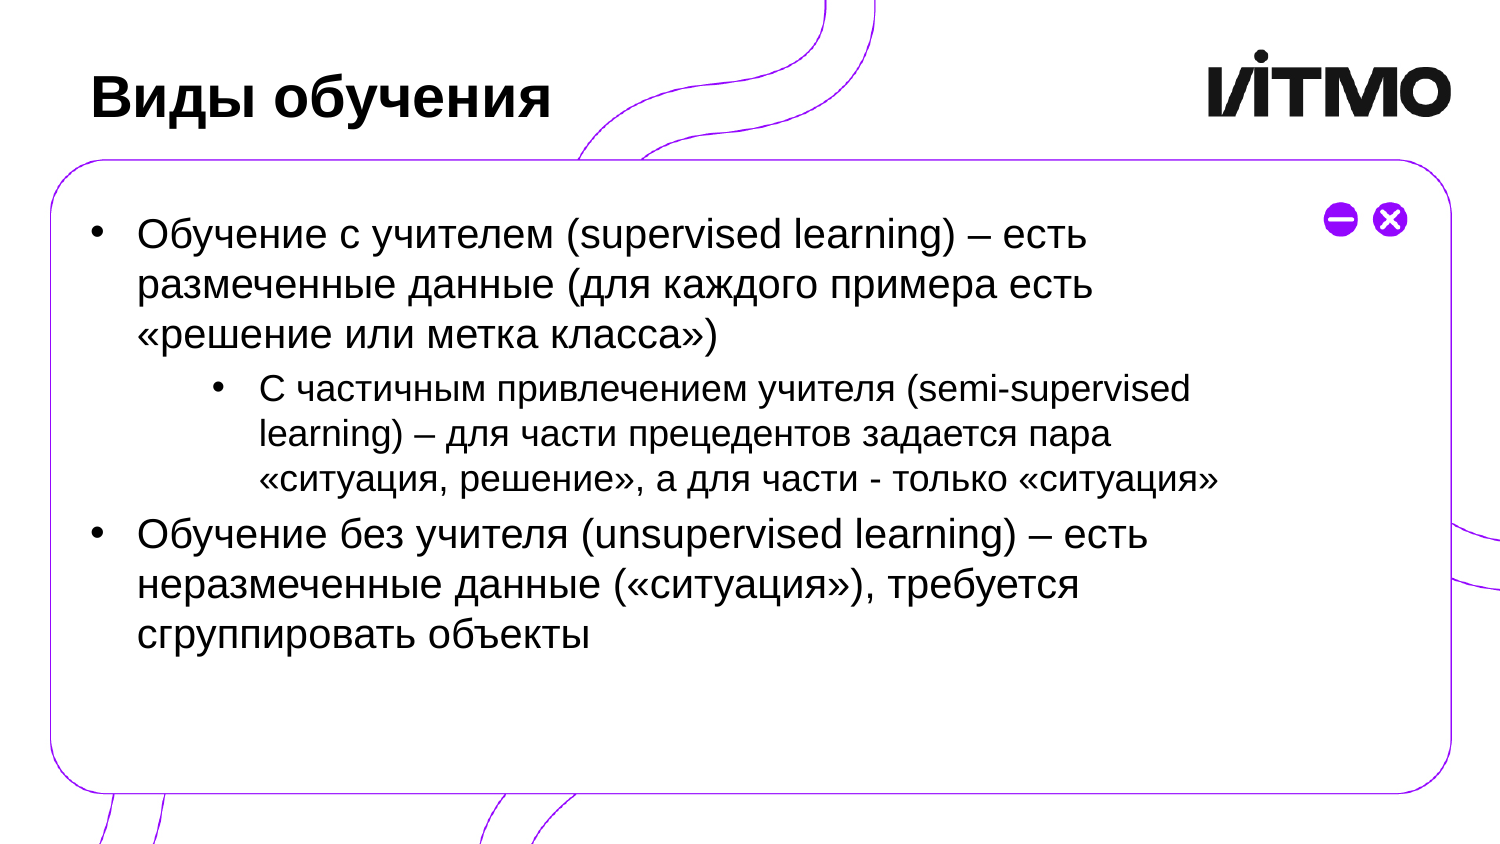

# Виды обучения
Обучение с учителем (supervised learning) – есть размеченные данные (для каждого примера есть «решение или метка класса»)
С частичным привлечением учителя (semi-supervised learning) – для части прецедентов задается пара «ситуация, решение», а для части - только «ситуация»
Обучение без учителя (unsupervised learning) – есть неразмеченные данные («ситуация»), требуется сгруппировать объекты